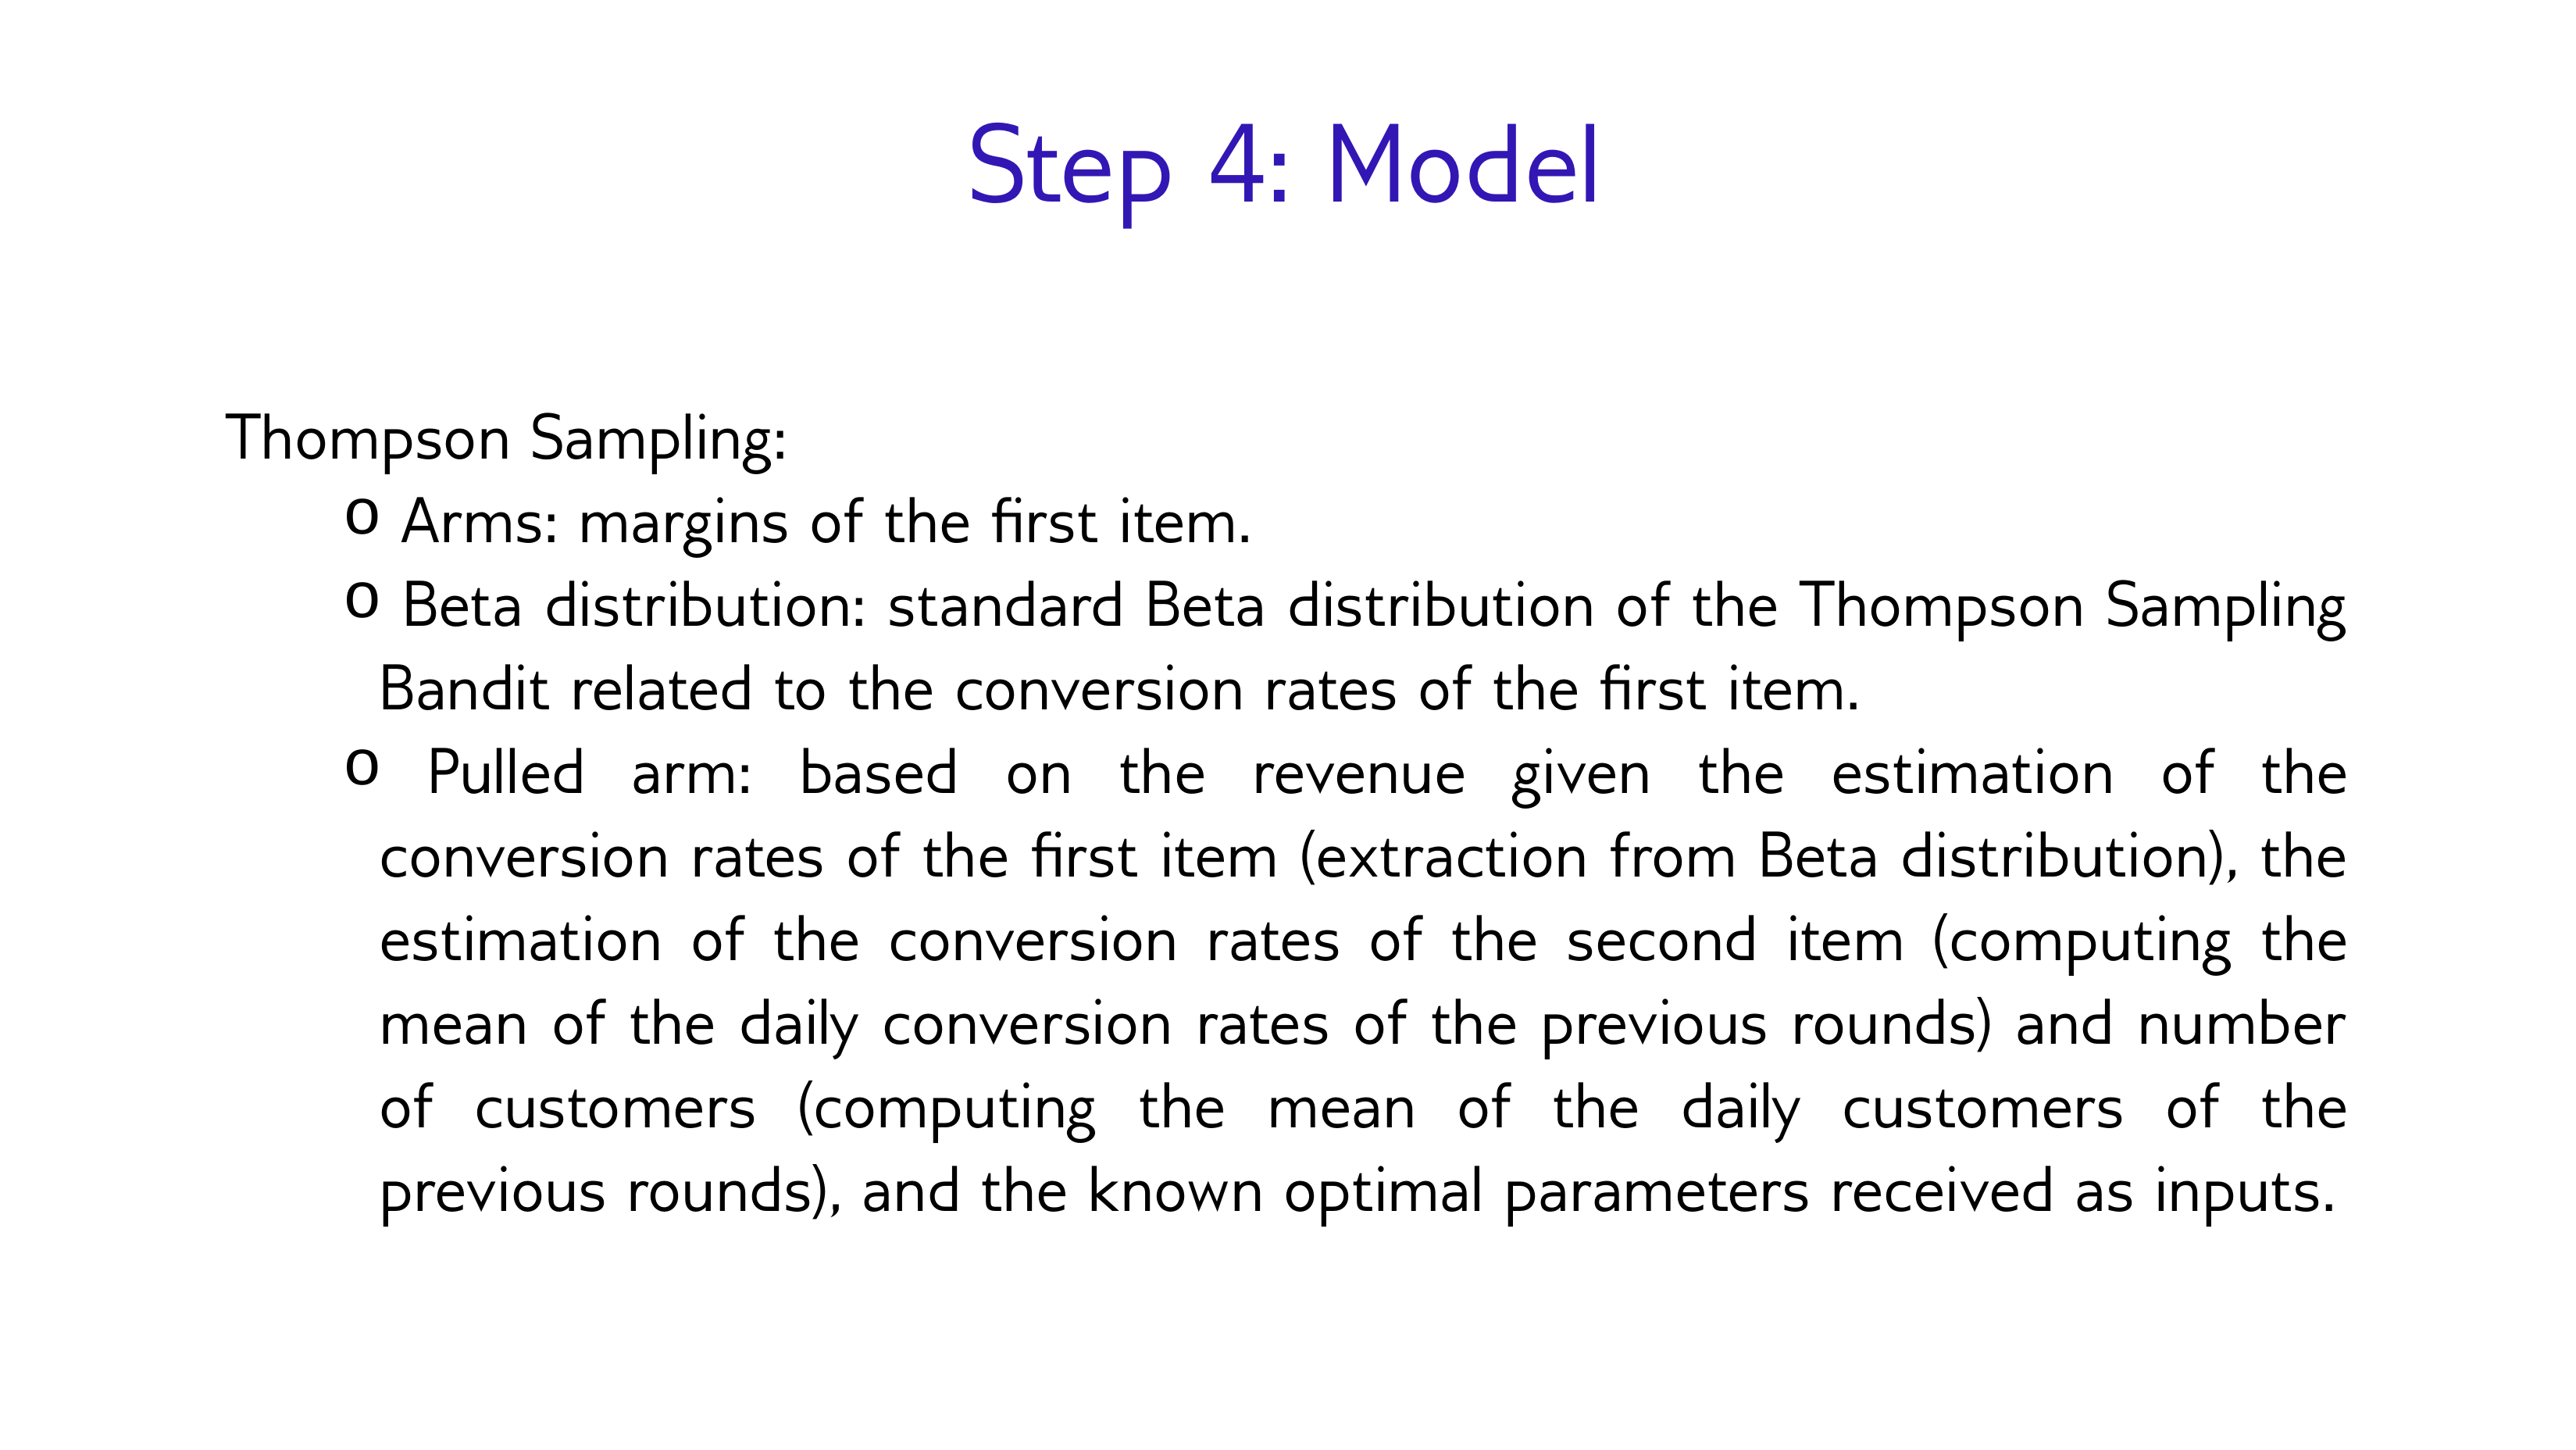

# Step 4: Model
Thompson Sampling:
 Arms: margins of the first item.
 Beta distribution: standard Beta distribution of the Thompson Sampling Bandit related to the conversion rates of the first item.
 Pulled arm: based on the revenue given the estimation of the conversion rates of the first item (extraction from Beta distribution), the estimation of the conversion rates of the second item (computing the mean of the daily conversion rates of the previous rounds) and number of customers (computing the mean of the daily customers of the previous rounds), and the known optimal parameters received as inputs.